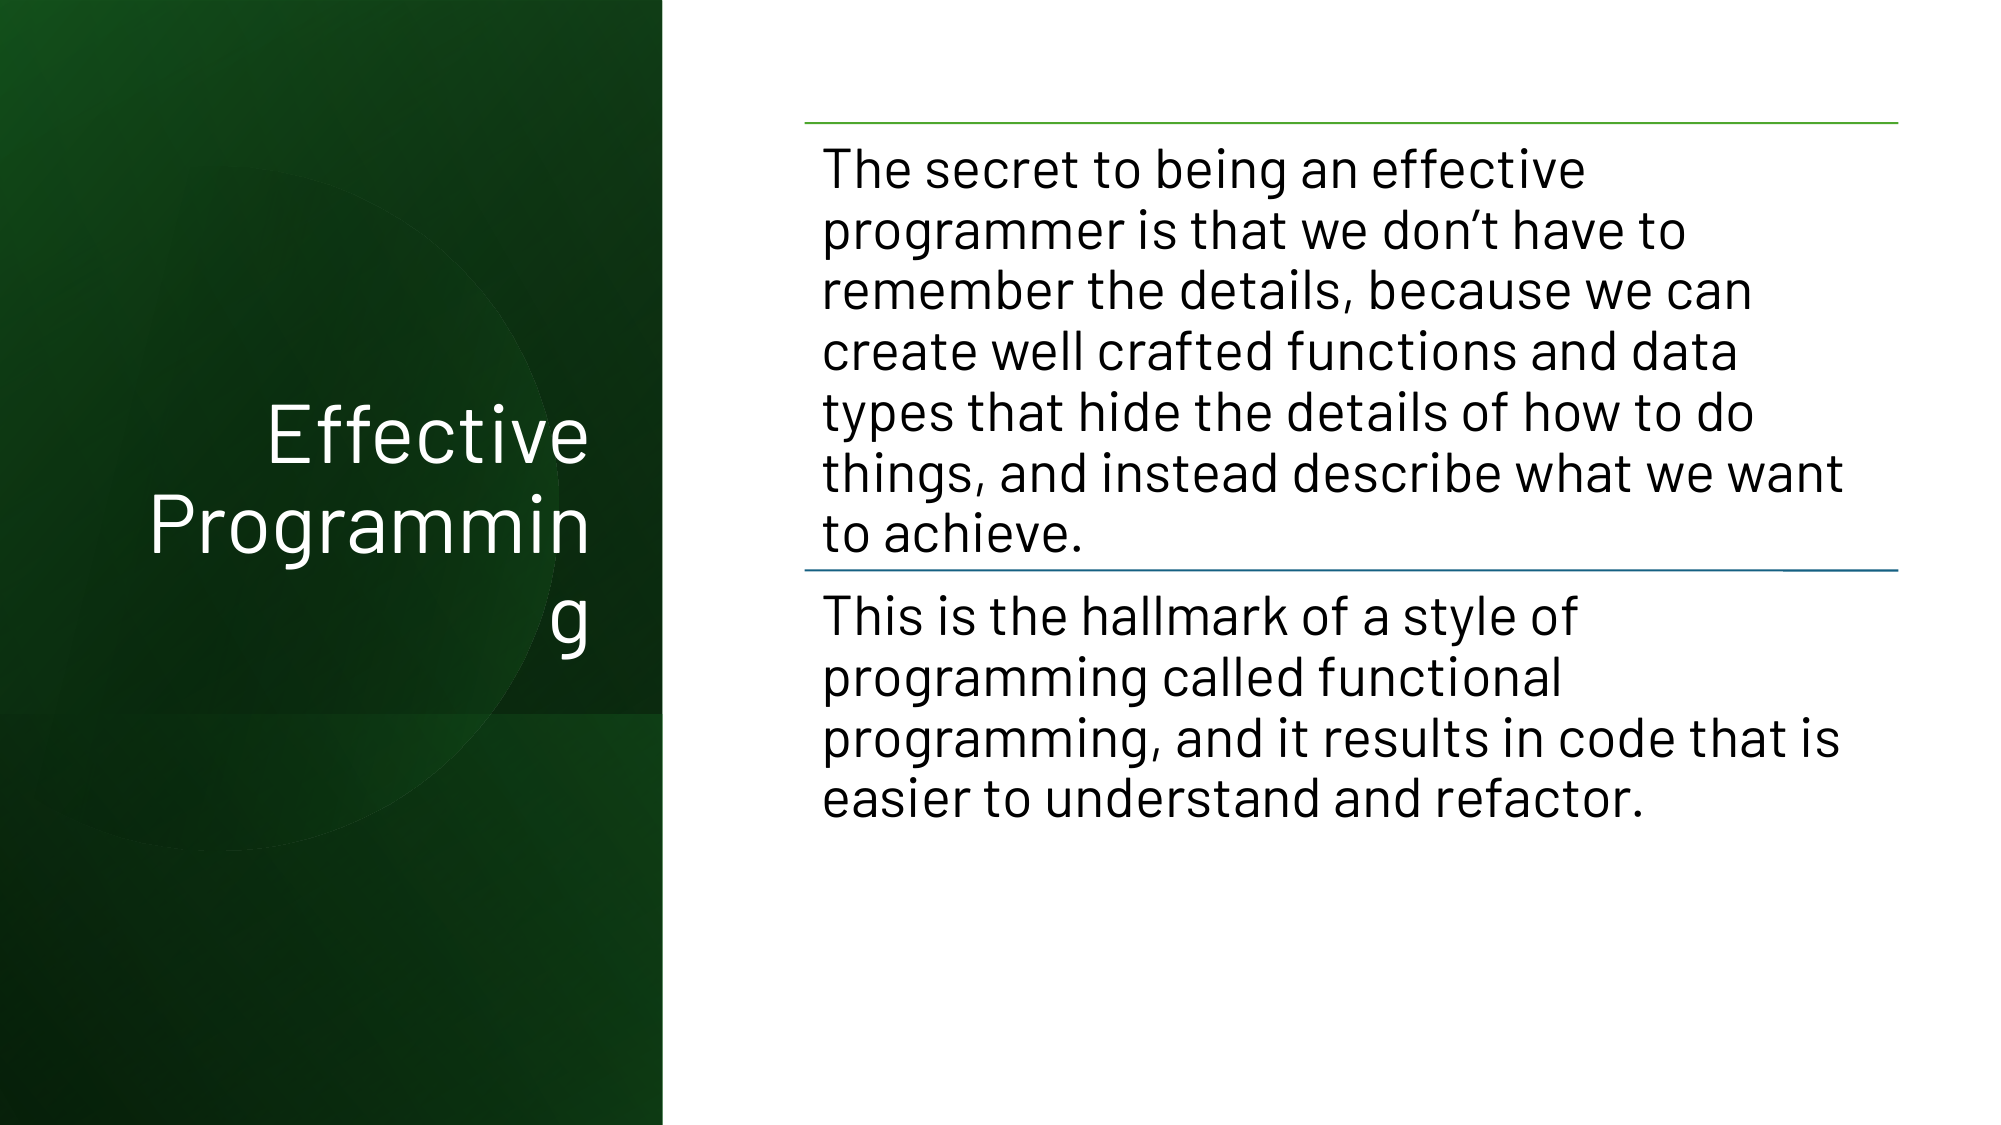

The secret to being an effective programmer is that we don’t have to remember the details, because we can create well crafted functions and data types that hide the details of how to do things, and instead describe what we want to achieve.
This is the hallmark of a style of programming called functional programming, and it results in code that is easier to understand and refactor.

# Effective Programming